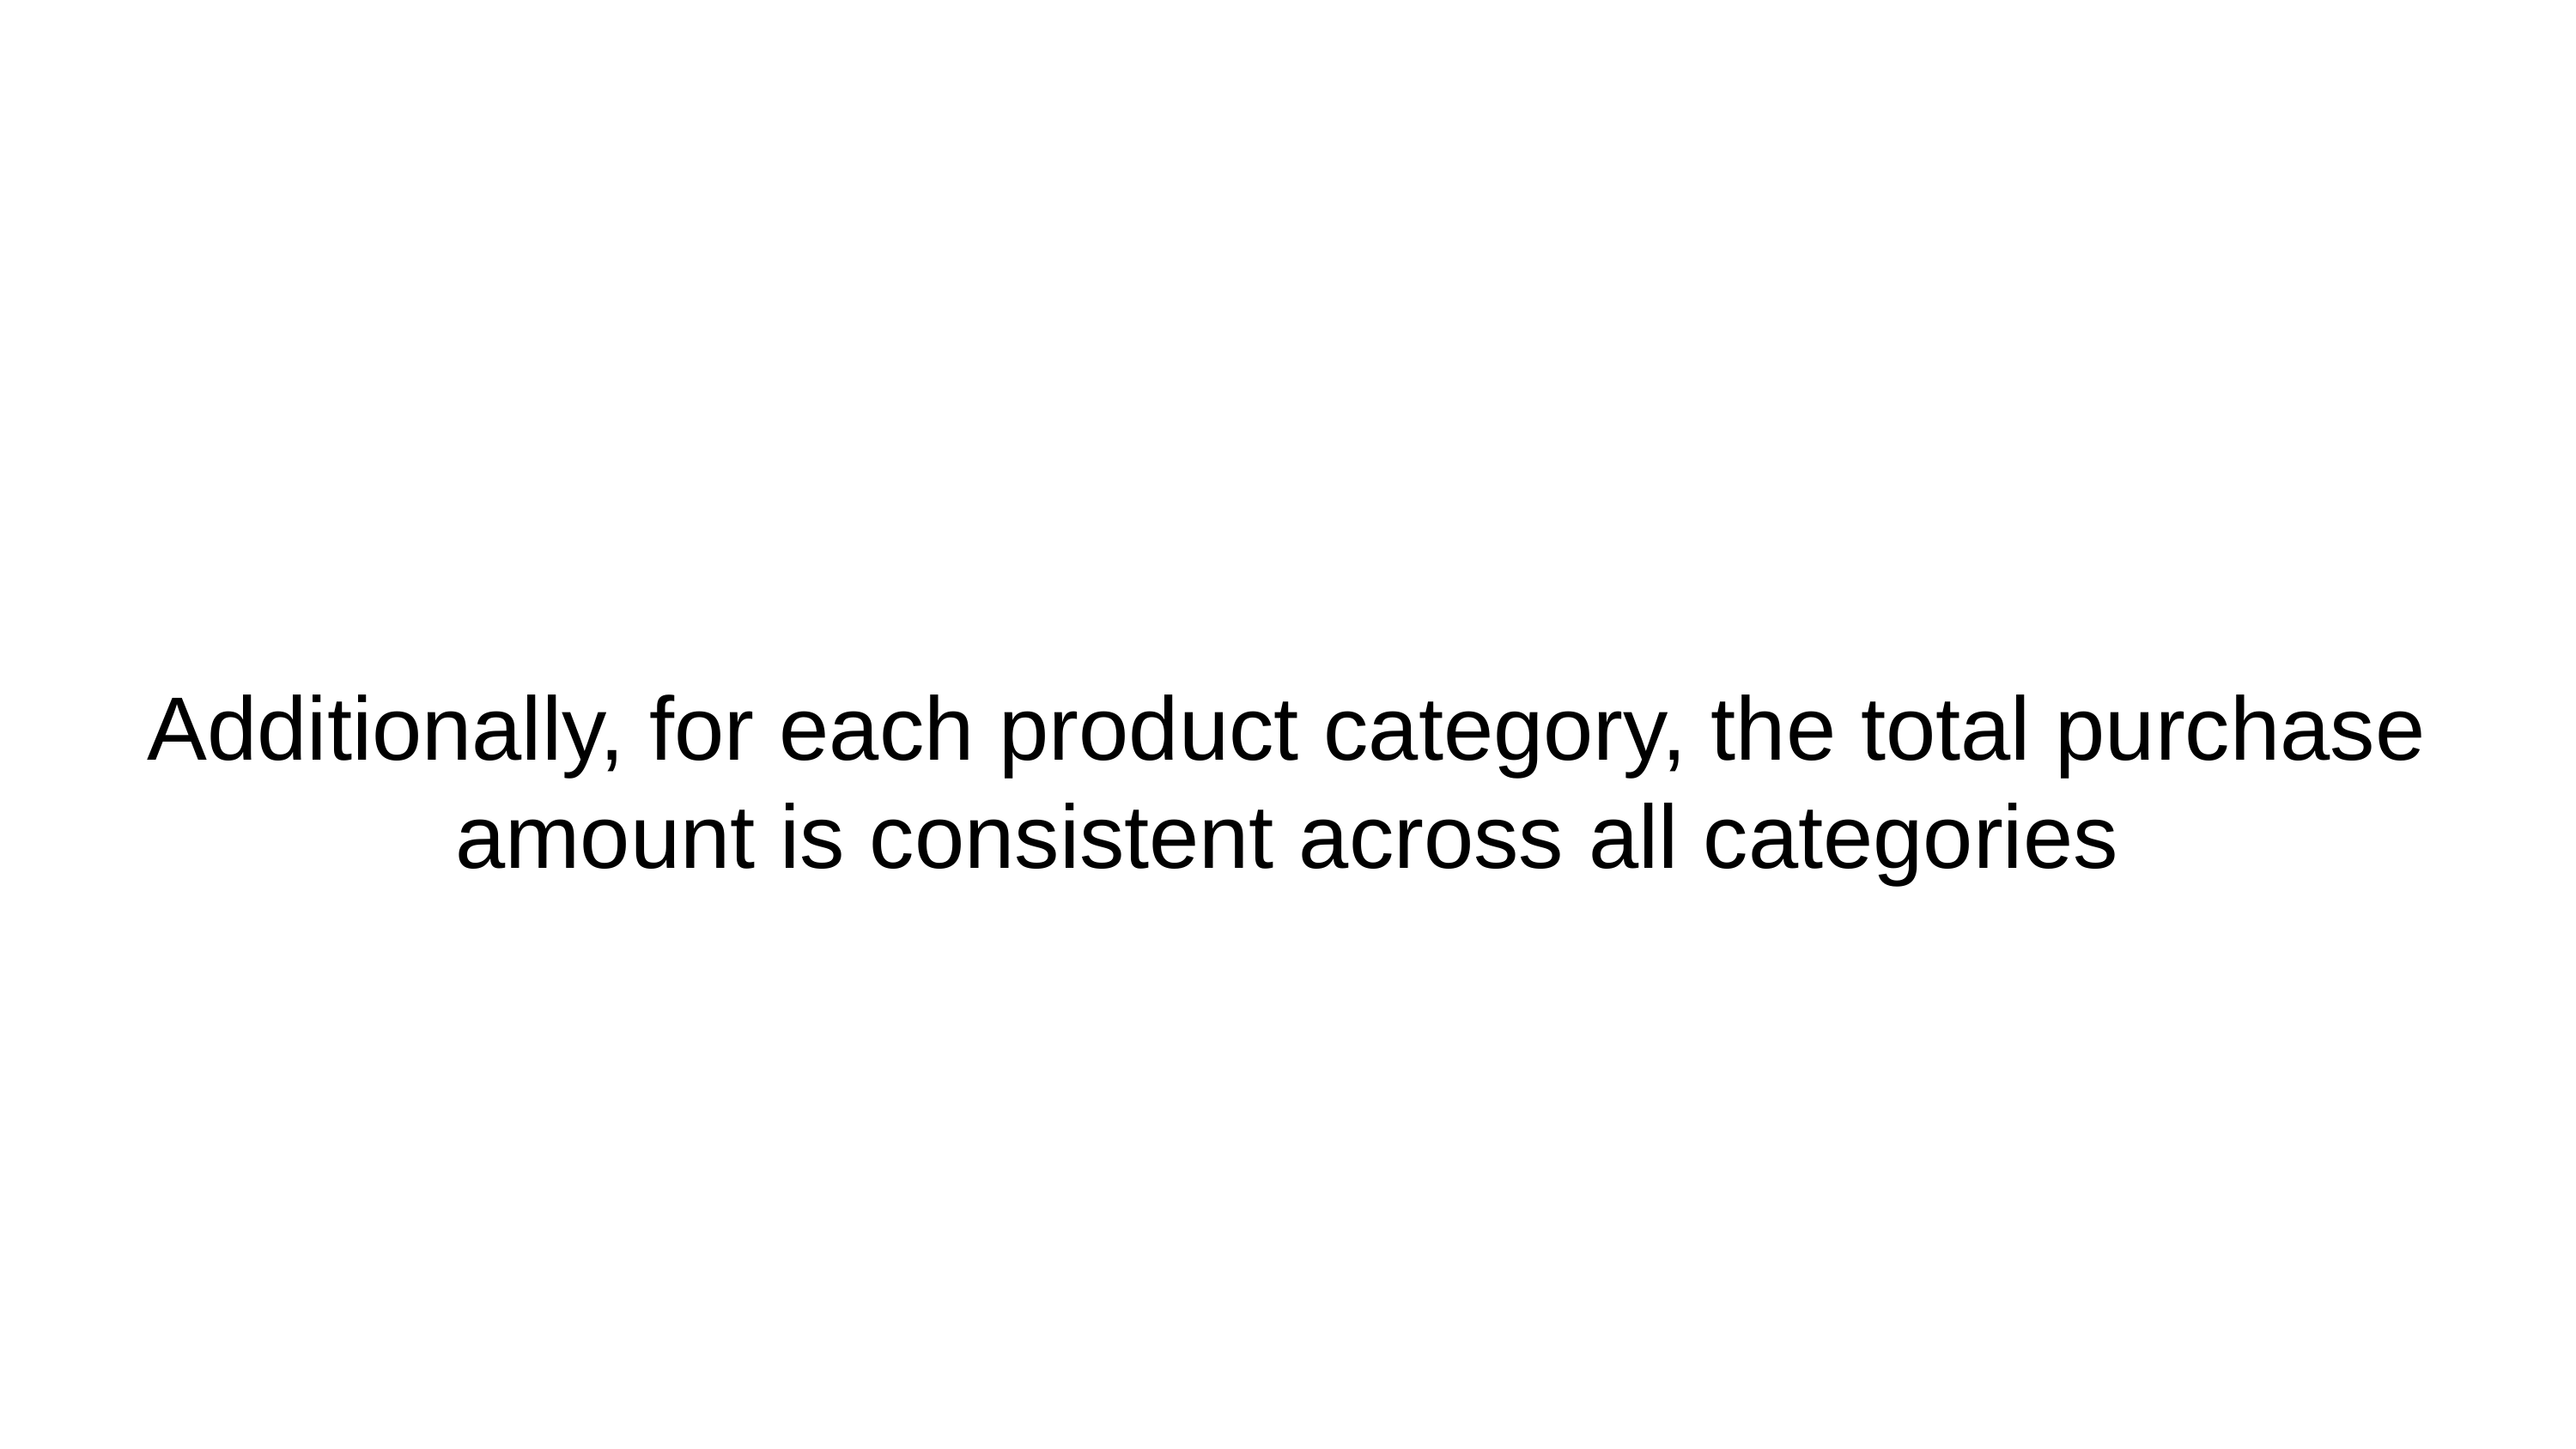

Additionally, for each product category, the total purchase amount is consistent across all categories